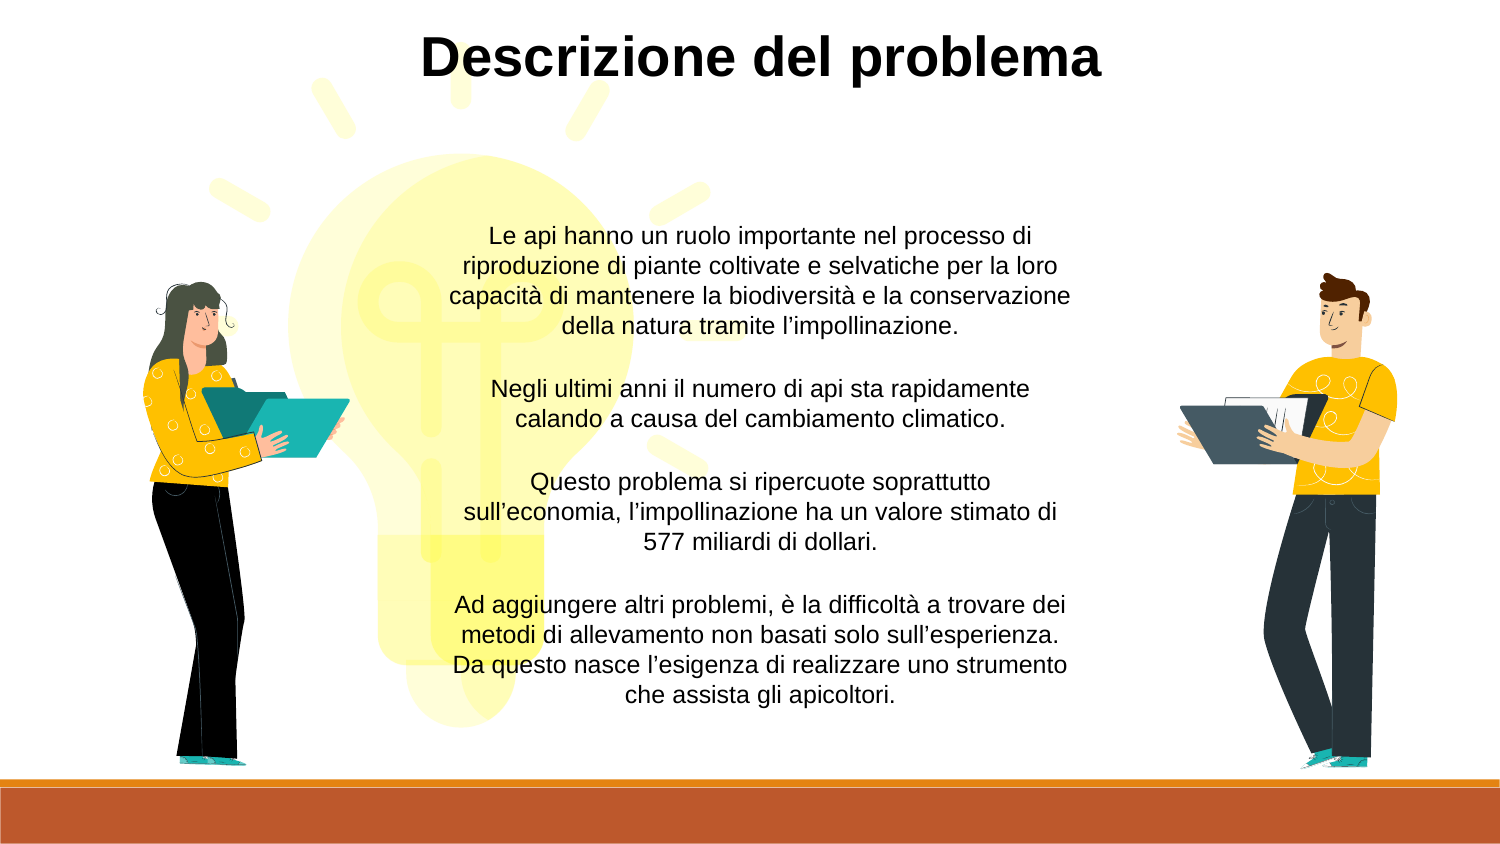

Descrizione del problema

Le api hanno un ruolo importante nel processo di riproduzione di piante coltivate e selvatiche per la loro capacità di mantenere la biodiversità e la conservazione della natura tramite l’impollinazione.
Negli ultimi anni il numero di api sta rapidamente calando a causa del cambiamento climatico.
Questo problema si ripercuote soprattutto sull’economia, l’impollinazione ha un valore stimato di 577 miliardi di dollari.
Ad aggiungere altri problemi, è la difficoltà a trovare dei metodi di allevamento non basati solo sull’esperienza. Da questo nasce l’esigenza di realizzare uno strumento che assista gli apicoltori.